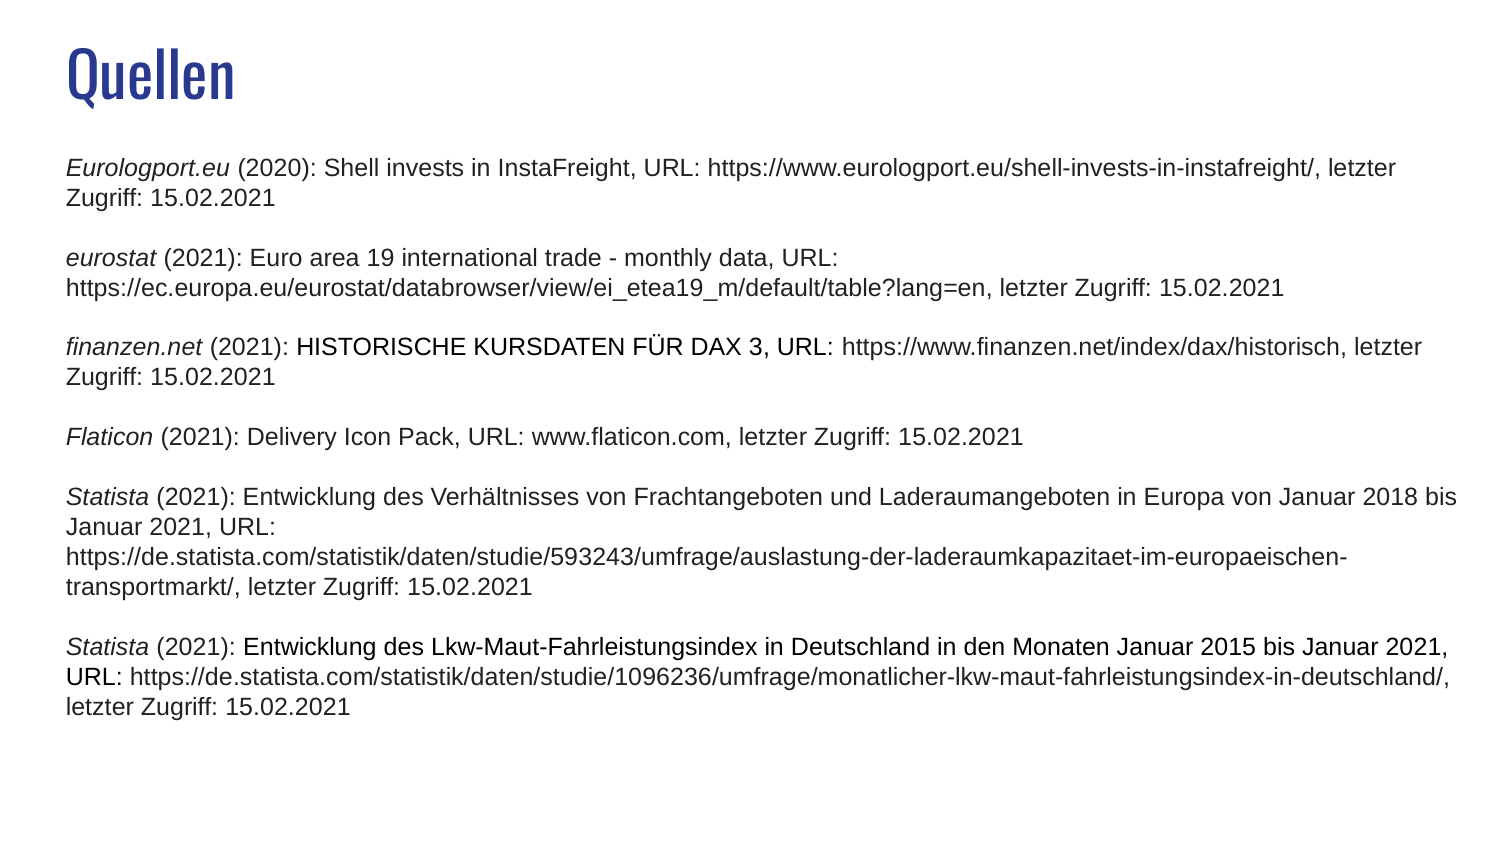

# Quellen

Eurologport.eu (2020): Shell invests in InstaFreight, URL: https://www.eurologport.eu/shell-invests-in-instafreight/, letzter Zugriff: 15.02.2021

eurostat (2021): Euro area 19 international trade - monthly data, URL:
https://ec.europa.eu/eurostat/databrowser/view/ei_etea19_m/default/table?lang=en, letzter Zugriff: 15.02.2021

finanzen.net (2021): HISTORISCHE KURSDATEN FÜR DAX 3, URL: https://www.finanzen.net/index/dax/historisch, letzter Zugriff: 15.02.2021

Flaticon (2021): Delivery Icon Pack, URL: www.flaticon.com, letzter Zugriff: 15.02.2021

Statista (2021): Entwicklung des Verhältnisses von Frachtangeboten und Laderaumangeboten in Europa von Januar 2018 bis Januar 2021, URL:
https://de.statista.com/statistik/daten/studie/593243/umfrage/auslastung-der-laderaumkapazitaet-im-europaeischen-transportmarkt/, letzter Zugriff: 15.02.2021

Statista (2021): Entwicklung des Lkw-Maut-Fahrleistungsindex in Deutschland in den Monaten Januar 2015 bis Januar 2021, URL: https://de.statista.com/statistik/daten/studie/1096236/umfrage/monatlicher-lkw-maut-fahrleistungsindex-in-deutschland/, letzter Zugriff: 15.02.2021